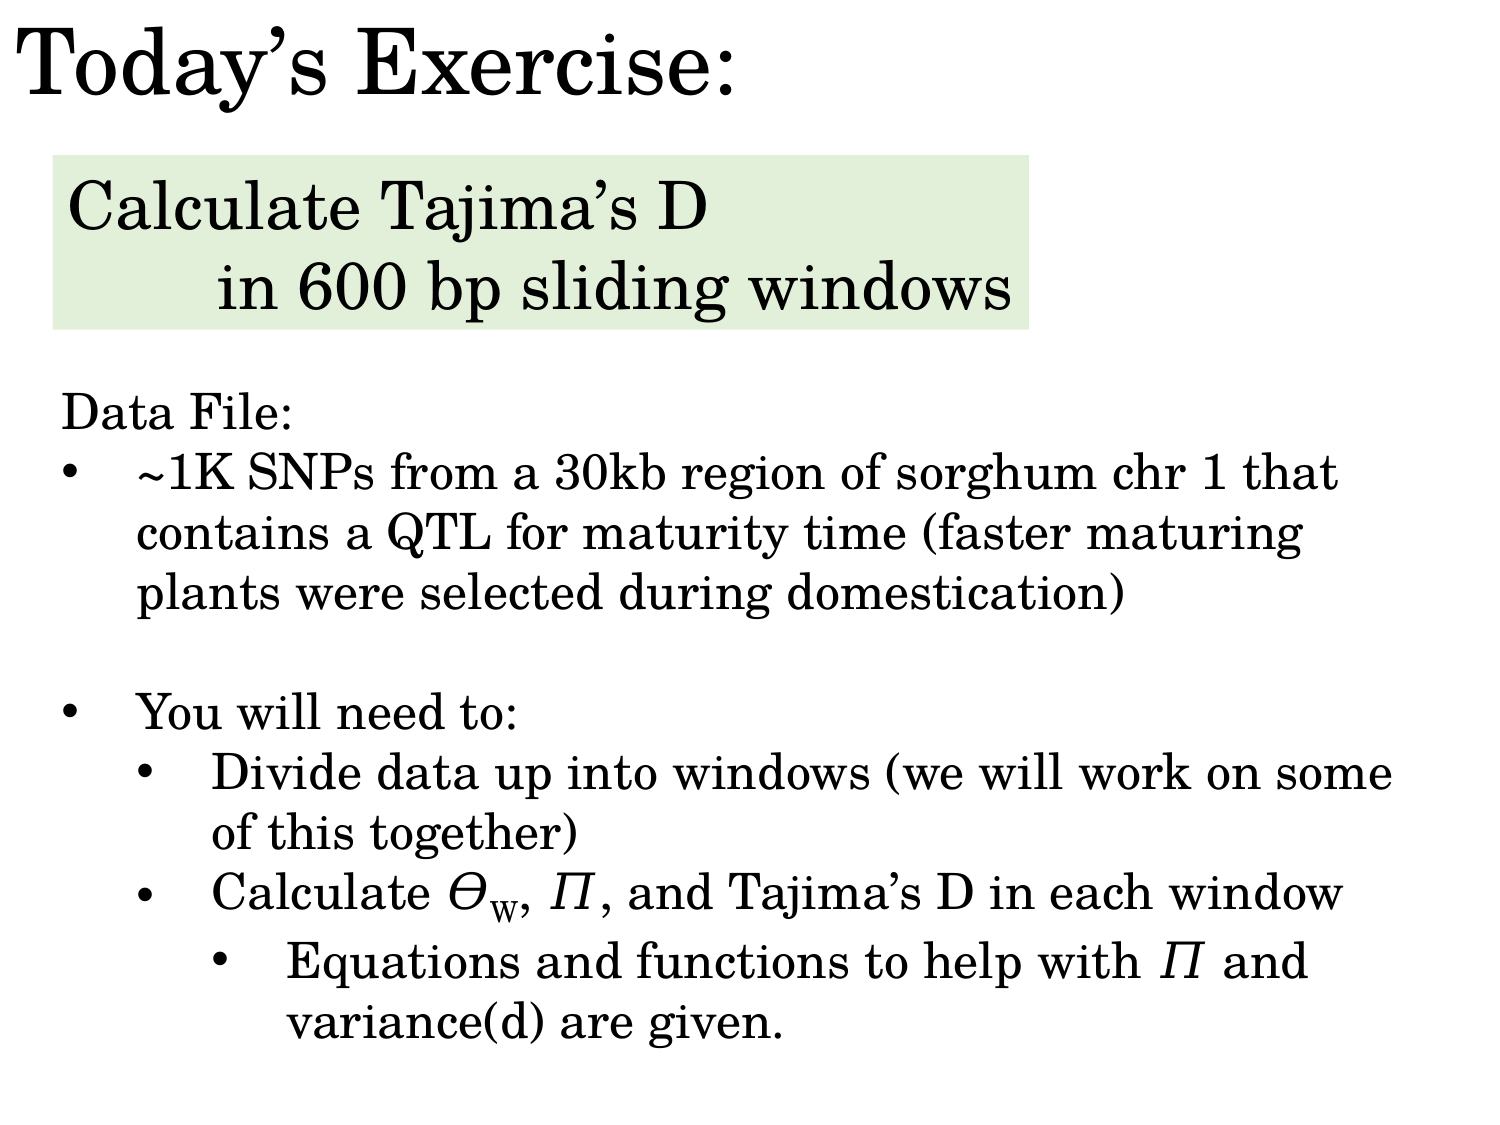

# Today’s Exercise:
Calculate Tajima’s D
	in 600 bp sliding windows
Data File:
~1K SNPs from a 30kb region of sorghum chr 1 that contains a QTL for maturity time (faster maturing plants were selected during domestication)

You will need to:
Divide data up into windows (we will work on some of this together)
Calculate 𝛳W, 𝛱, and Tajima’s D in each window
Equations and functions to help with 𝛱 and variance(d) are given.